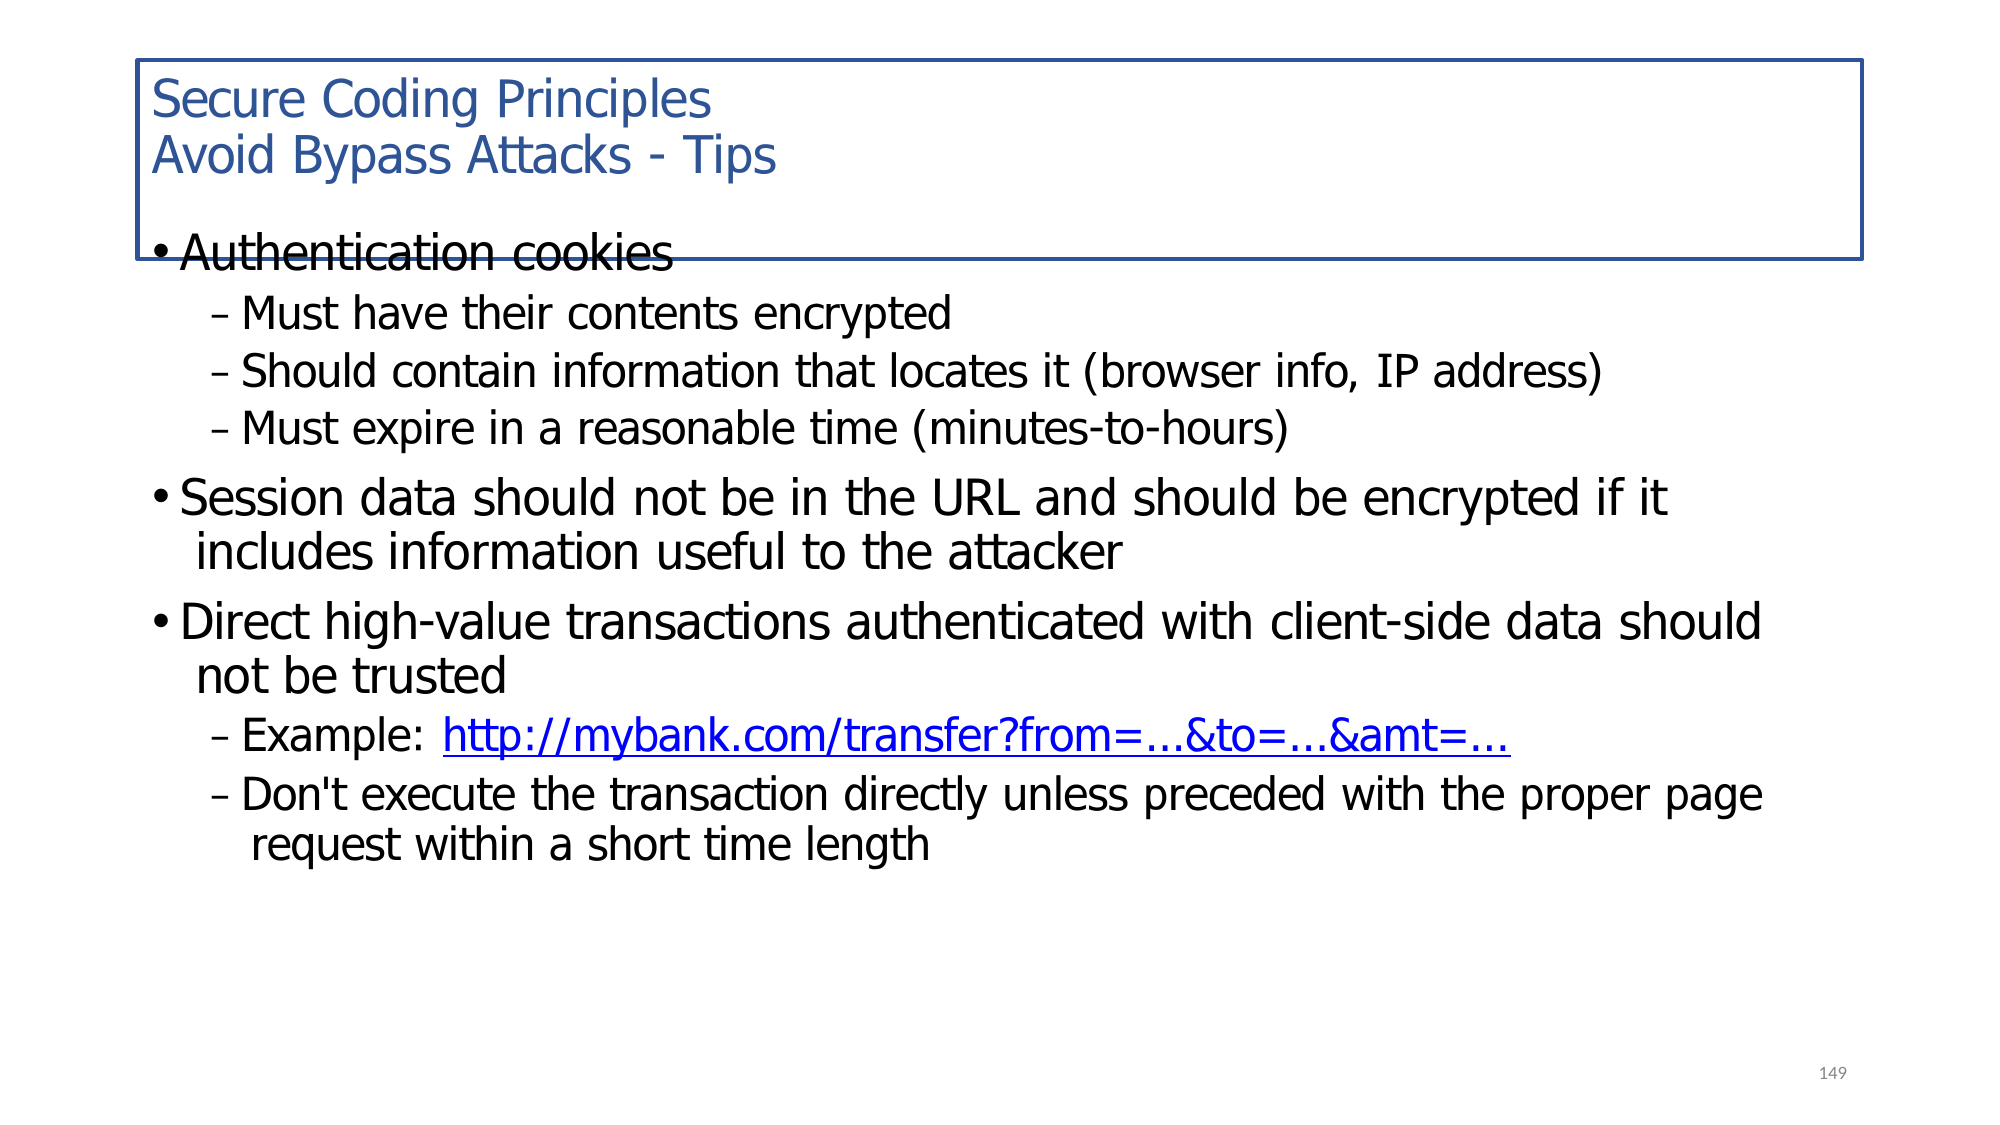

# Secure Coding Principles  Avoid Bypass Attacks - Tips
Authentication cookies
– Must have their contents encrypted
– Should contain information that locates it (browser info, IP address)
– Must expire in a reasonable time (minutes-to-hours)
Session data should not be in the URL and should be encrypted if it  includes information useful to the attacker
Direct high-value transactions authenticated with client-side data should  not be trusted
– Example: http://mybank.com/transfer?from=...&to=...&amt=...
– Don't execute the transaction directly unless preceded with the proper page  request within a short time length
149